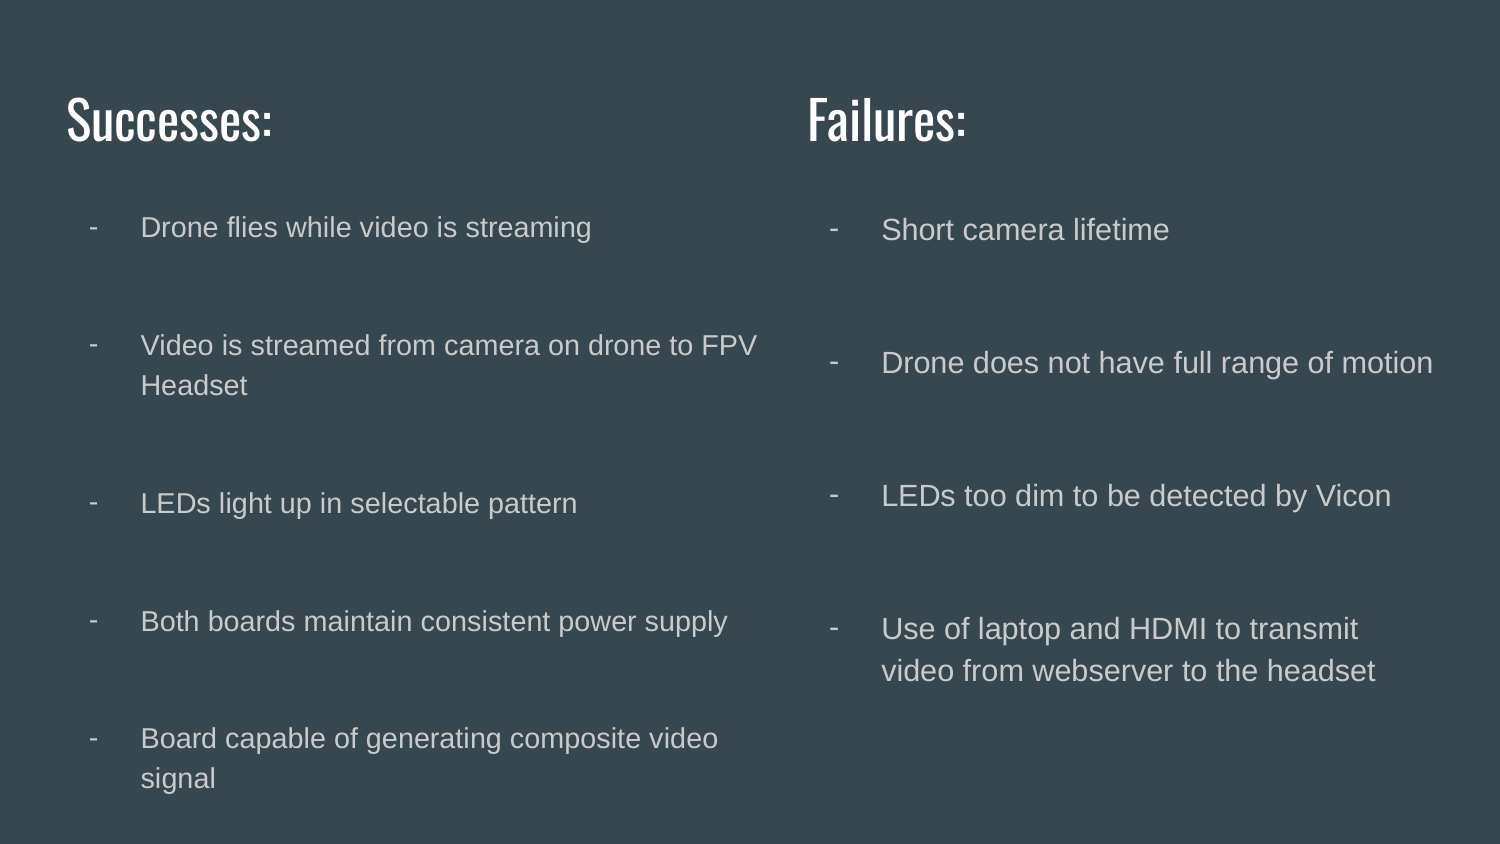

# Successes:
Failures:
Drone flies while video is streaming

Video is streamed from camera on drone to FPV Headset

LEDs light up in selectable pattern

Both boards maintain consistent power supply

Board capable of generating composite video signal
Short camera lifetime

Drone does not have full range of motion

LEDs too dim to be detected by Vicon

Use of laptop and HDMI to transmit video from webserver to the headset